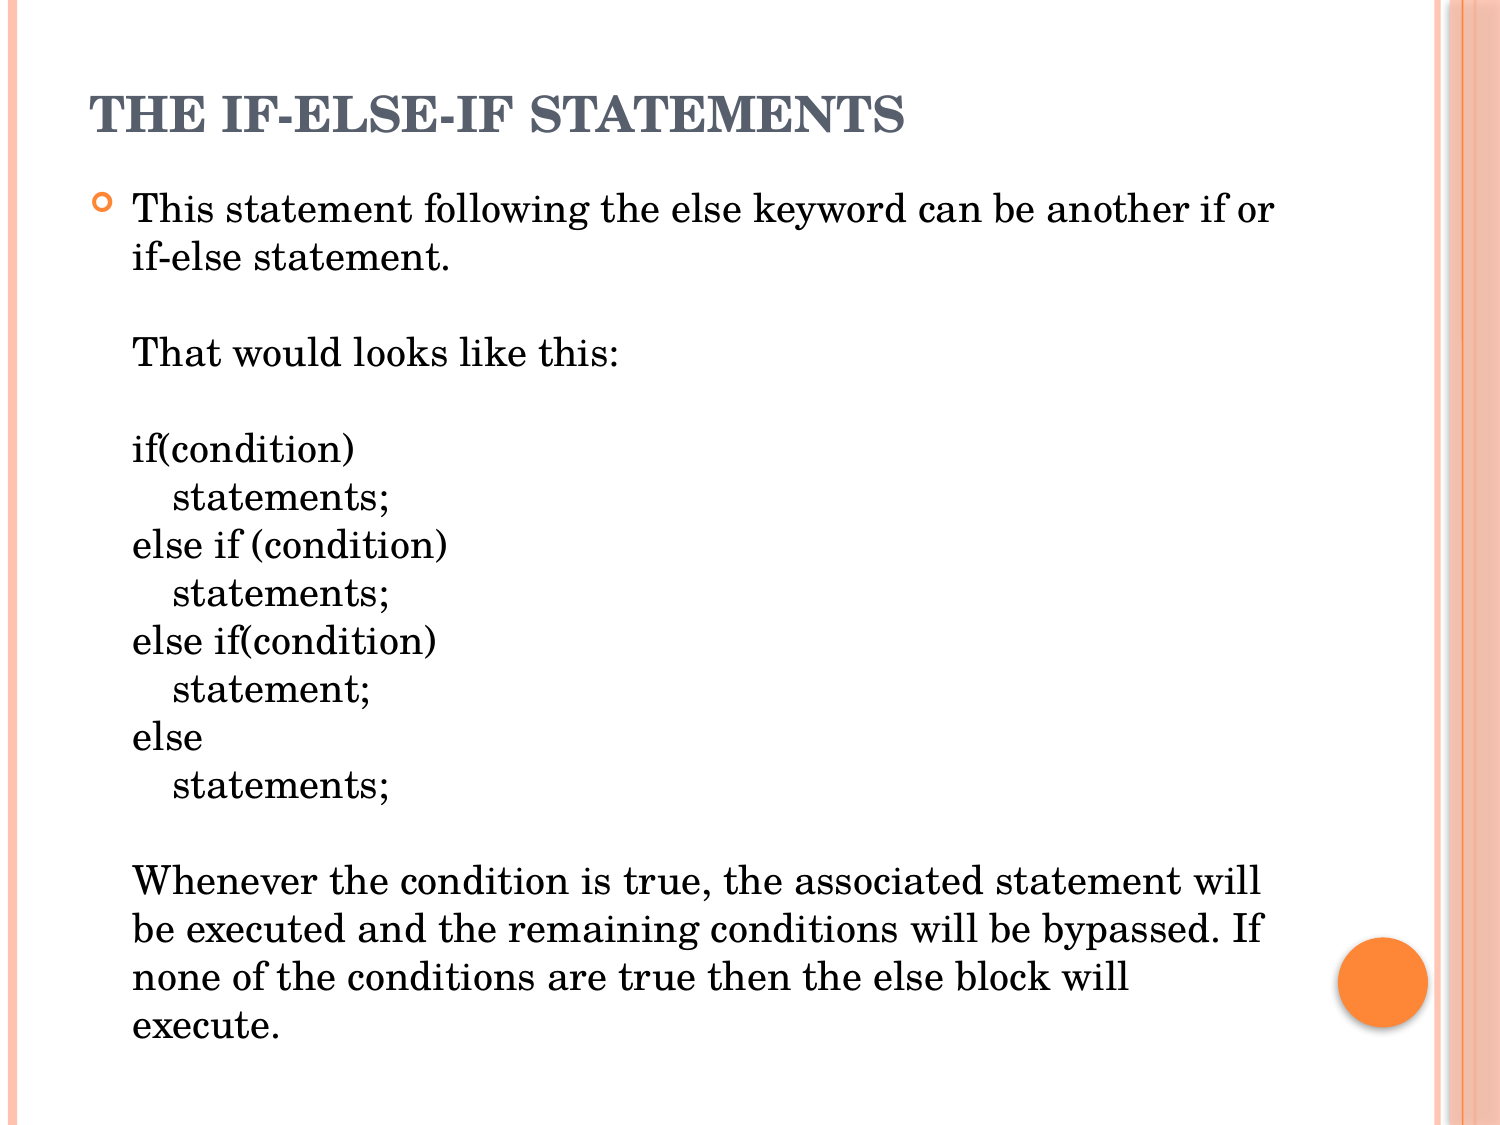

# The if-else-if statements
This statement following the else keyword can be another if or if-else statement.
That would looks like this:
if(condition)
   statements;
else if (condition)
   statements;
else if(condition)
   statement;
else
   statements;
Whenever the condition is true, the associated statement will be executed and the remaining conditions will be bypassed. If none of the conditions are true then the else block will execute.